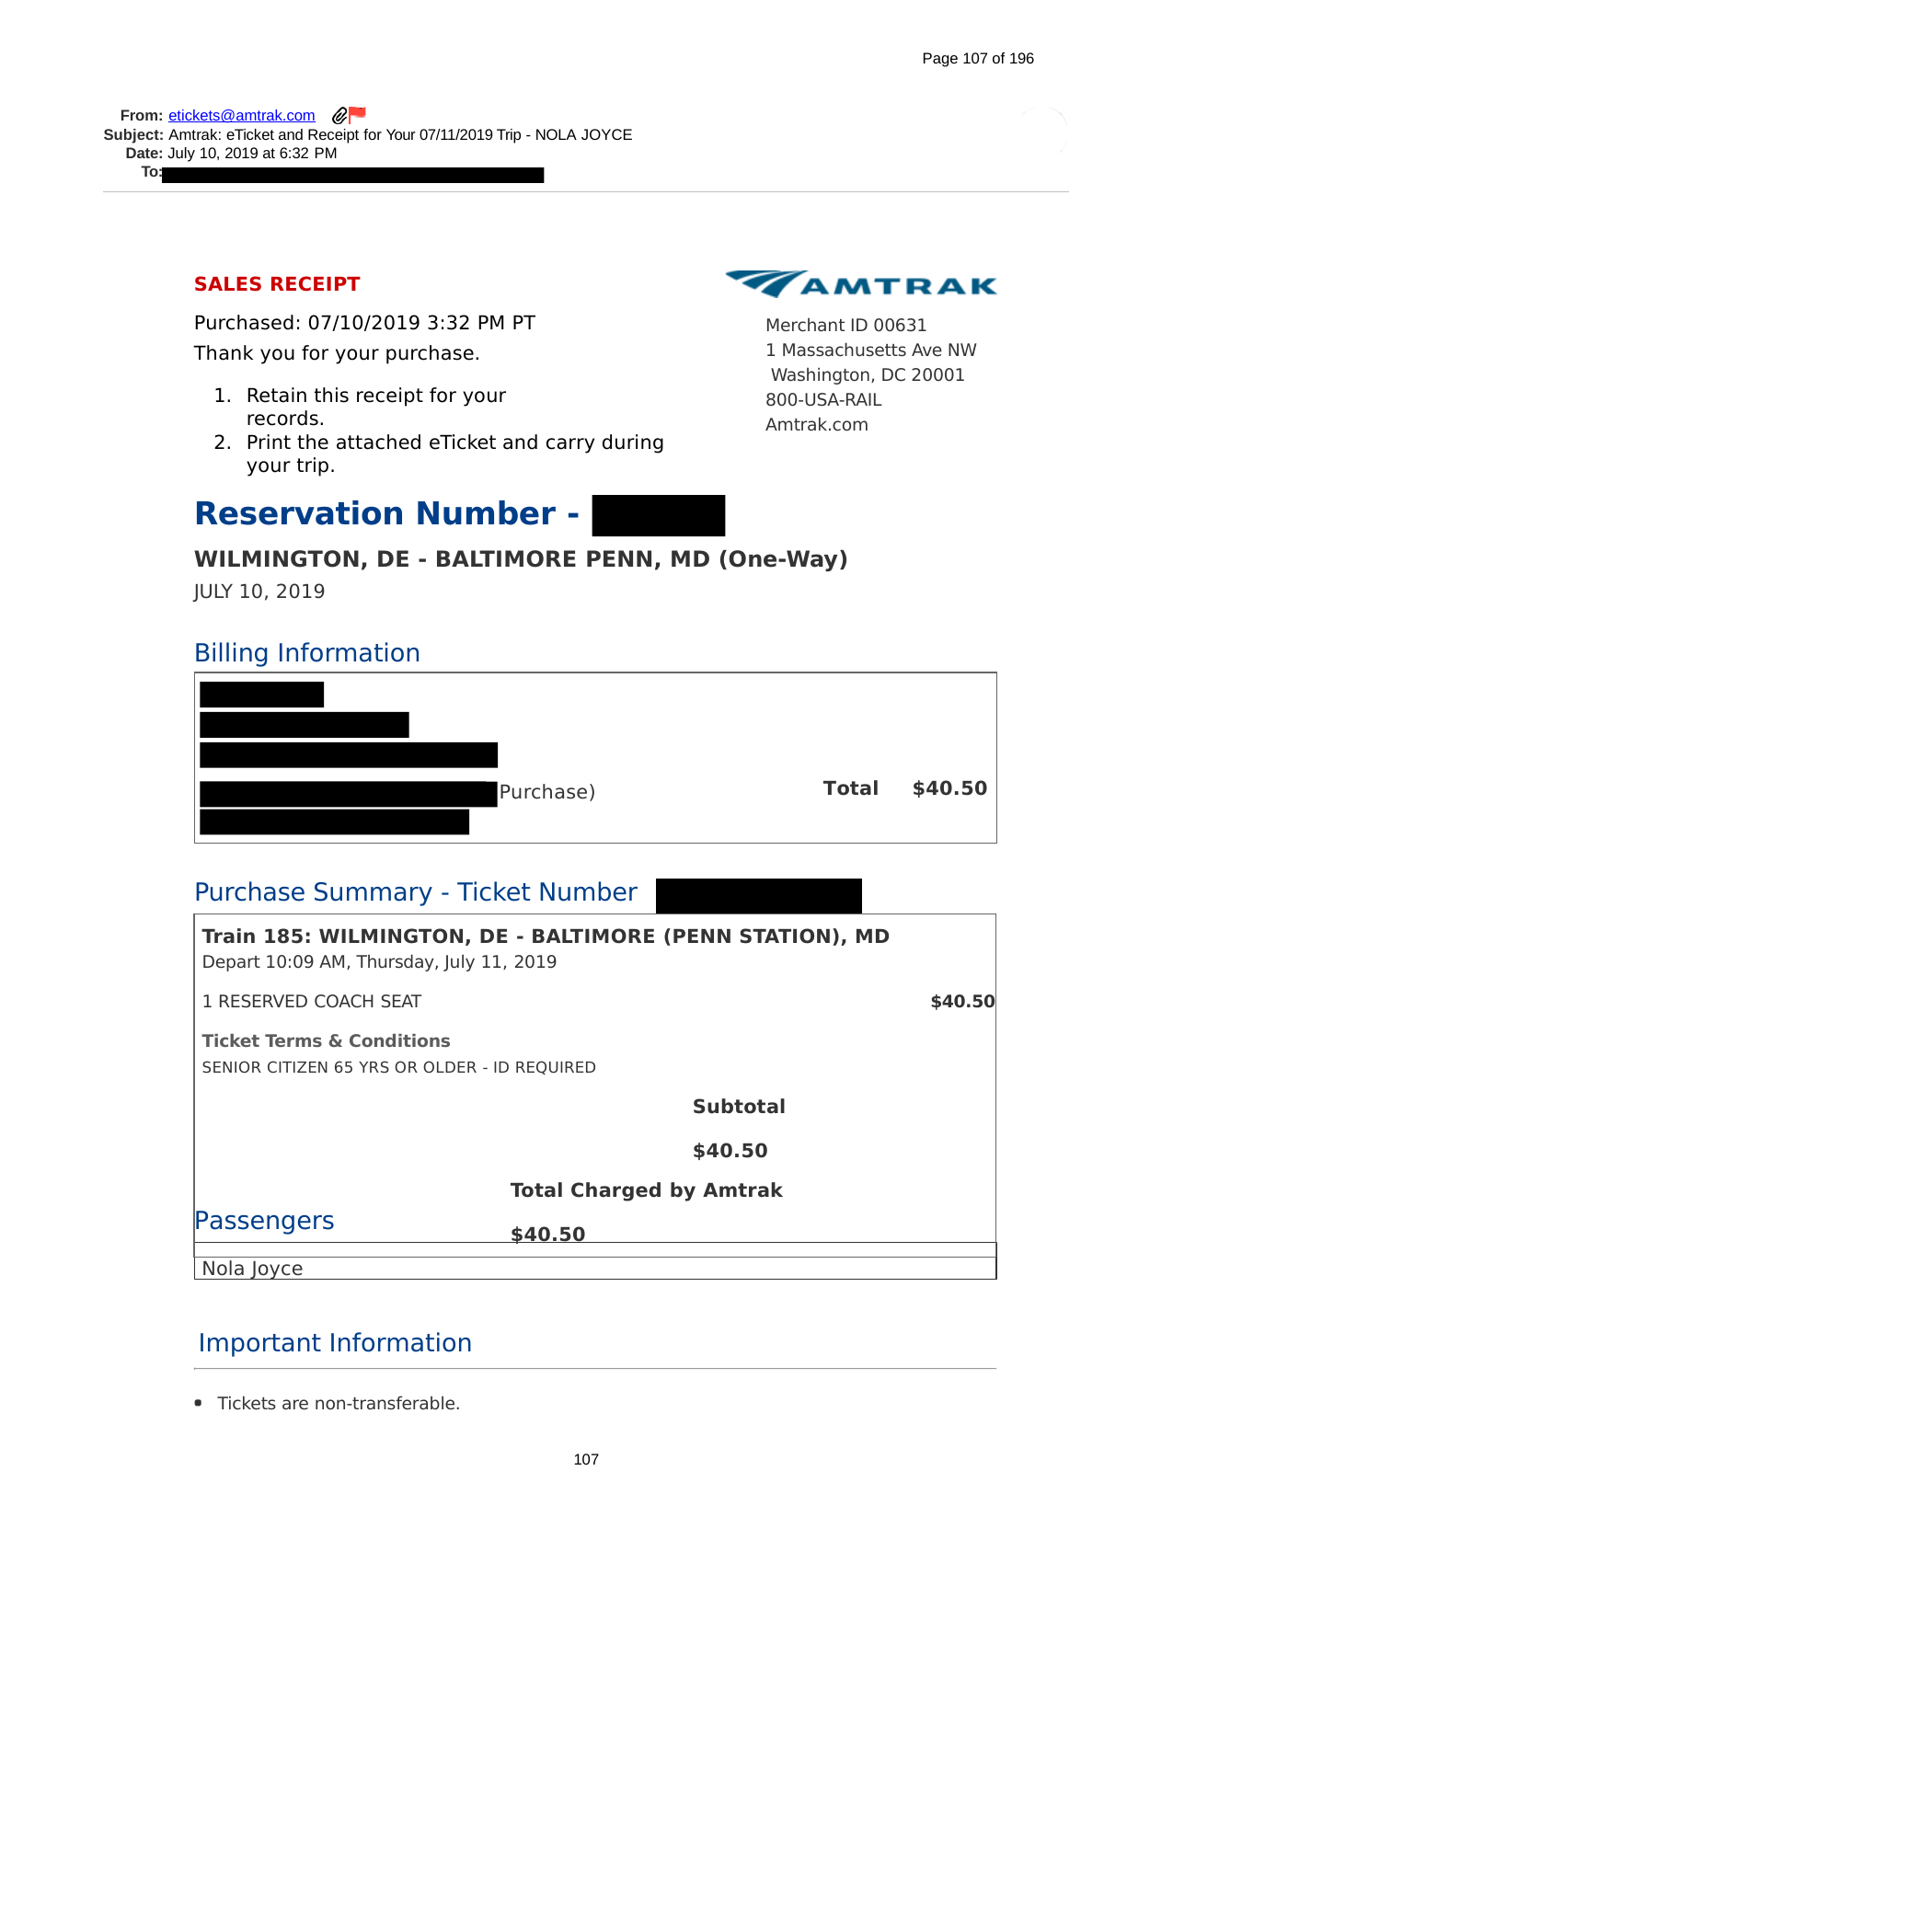

Page 107 of 196
From: etickets@amtrak.com
Subject: Amtrak: eTicket and Receipt for Your 07/11/2019 Trip - NOLA JOYCE
Date: July 10, 2019 at 6:32 PM
To:

SALES RECEIPT
Purchased: 07/10/2019 3:32 PM PT  Thank you for your purchase.
Retain this receipt for your records.
Print the attached eTicket and carry during  your trip.

Merchant ID 00631
1 Massachusetts Ave NW  Washington, DC 20001  800-USA-RAIL
Amtrak.com
Reservation Number -
WILMINGTON, DE - BALTIMORE PENN, MD (One-Way)
JULY 10, 2019

Billing Information

Total
$40.50
Purchase)

| Purchase Summary - Ticket Number |  |  |
| --- | --- | --- |
| Train 185: WILMINGTON, DE - BALTIMORE (PENN STATION), MD Depart 10:09 AM, Thursday, July 11, 2019 1 RESERVED COACH SEAT $40.50 Ticket Terms & Conditions SENIOR CITIZEN 65 YRS OR OLDER - ID REQUIRED Subtotal $40.50 Total Charged by Amtrak $40.50 |  |  |
Passengers
Nola Joyce
Important Information

Tickets are non-transferable.

107